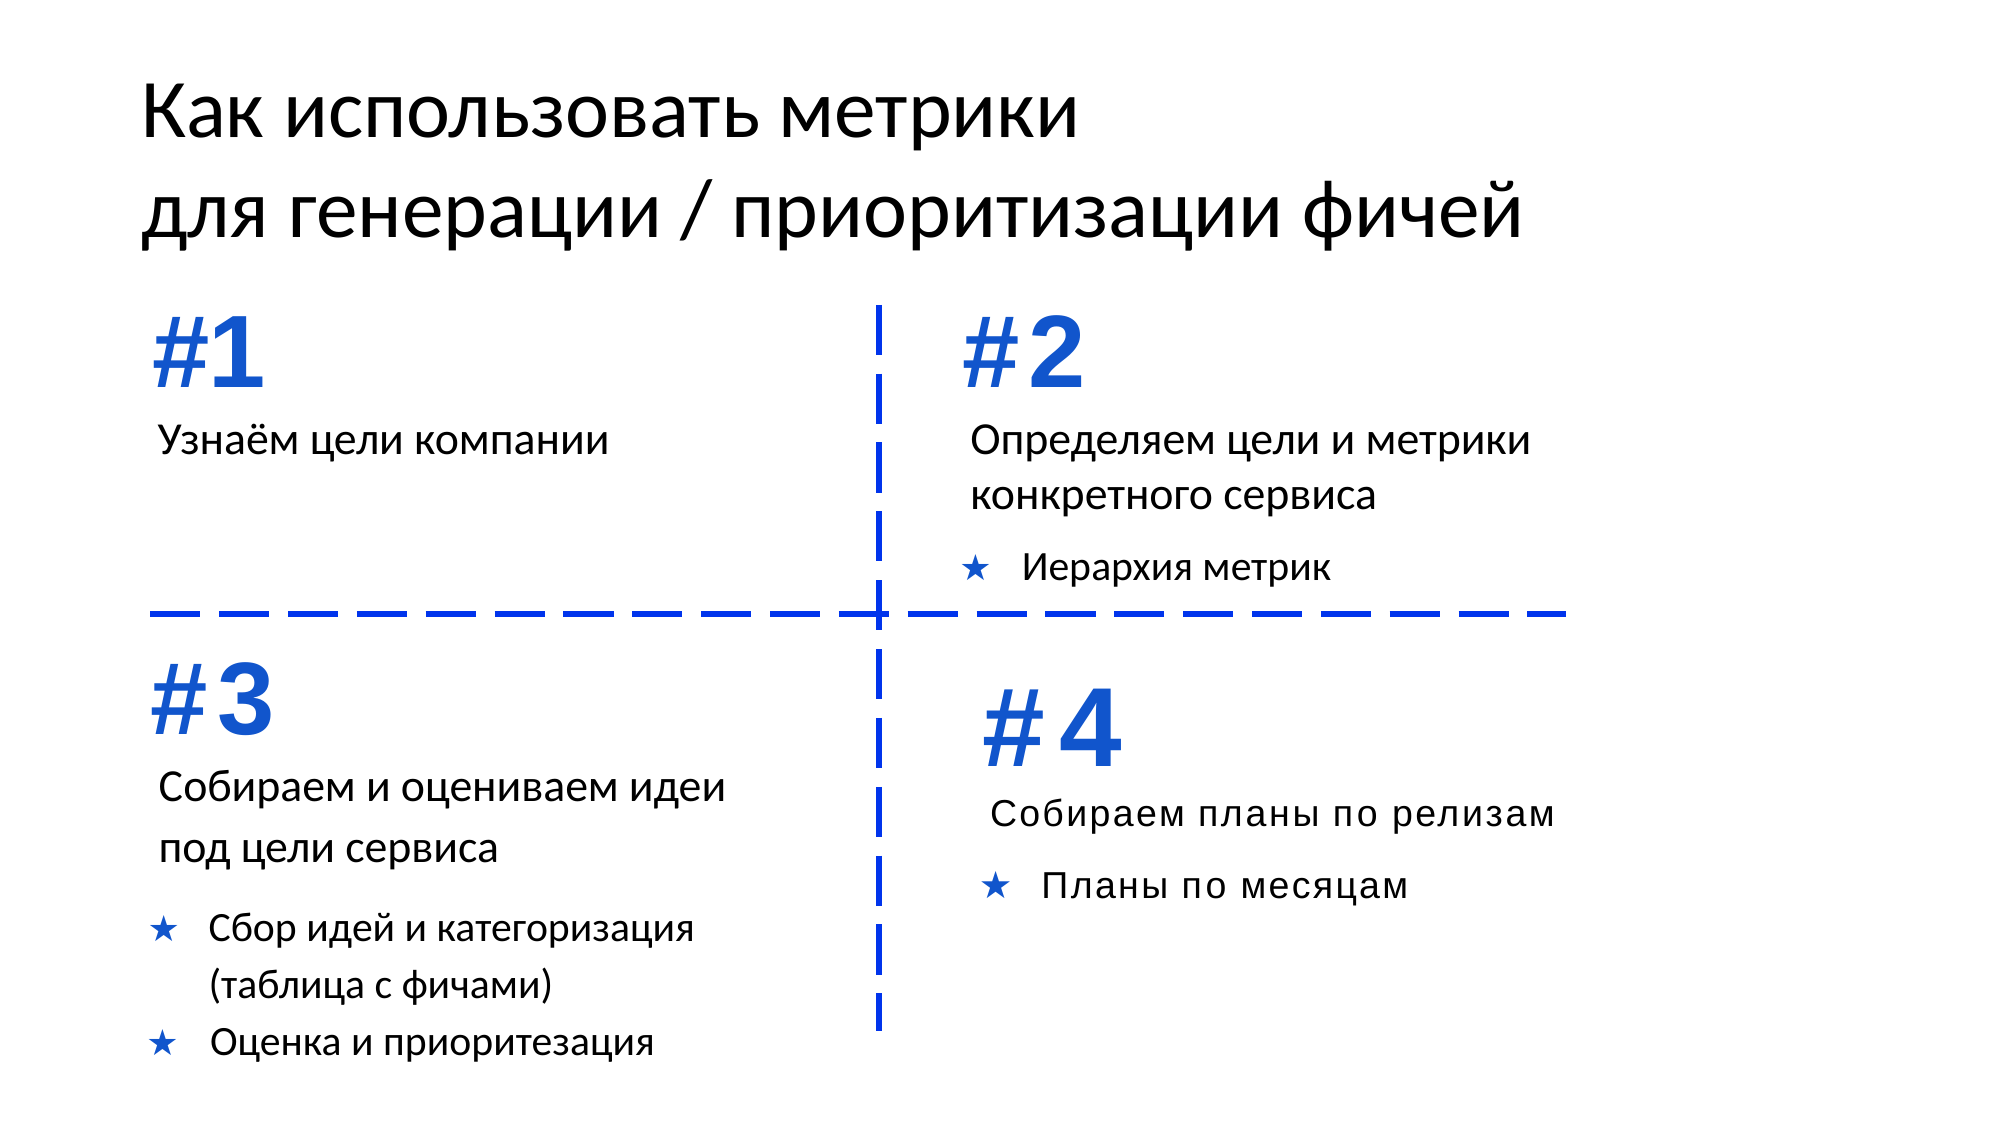

# Как использовать метрики для генерации / приоритизации фичей
#1
Узнаём цели компании
#2
Определяем цели и метрики
конкретного сервиса
★	Иерархия метрик

#3
Собираем и оцениваем идеи
под цели сервиса
★	Сбор идей и категоризация (таблица с фичами)
★	Оценка и приоритезация
#4
Собираем планы по релизам
★	Планы по месяцам